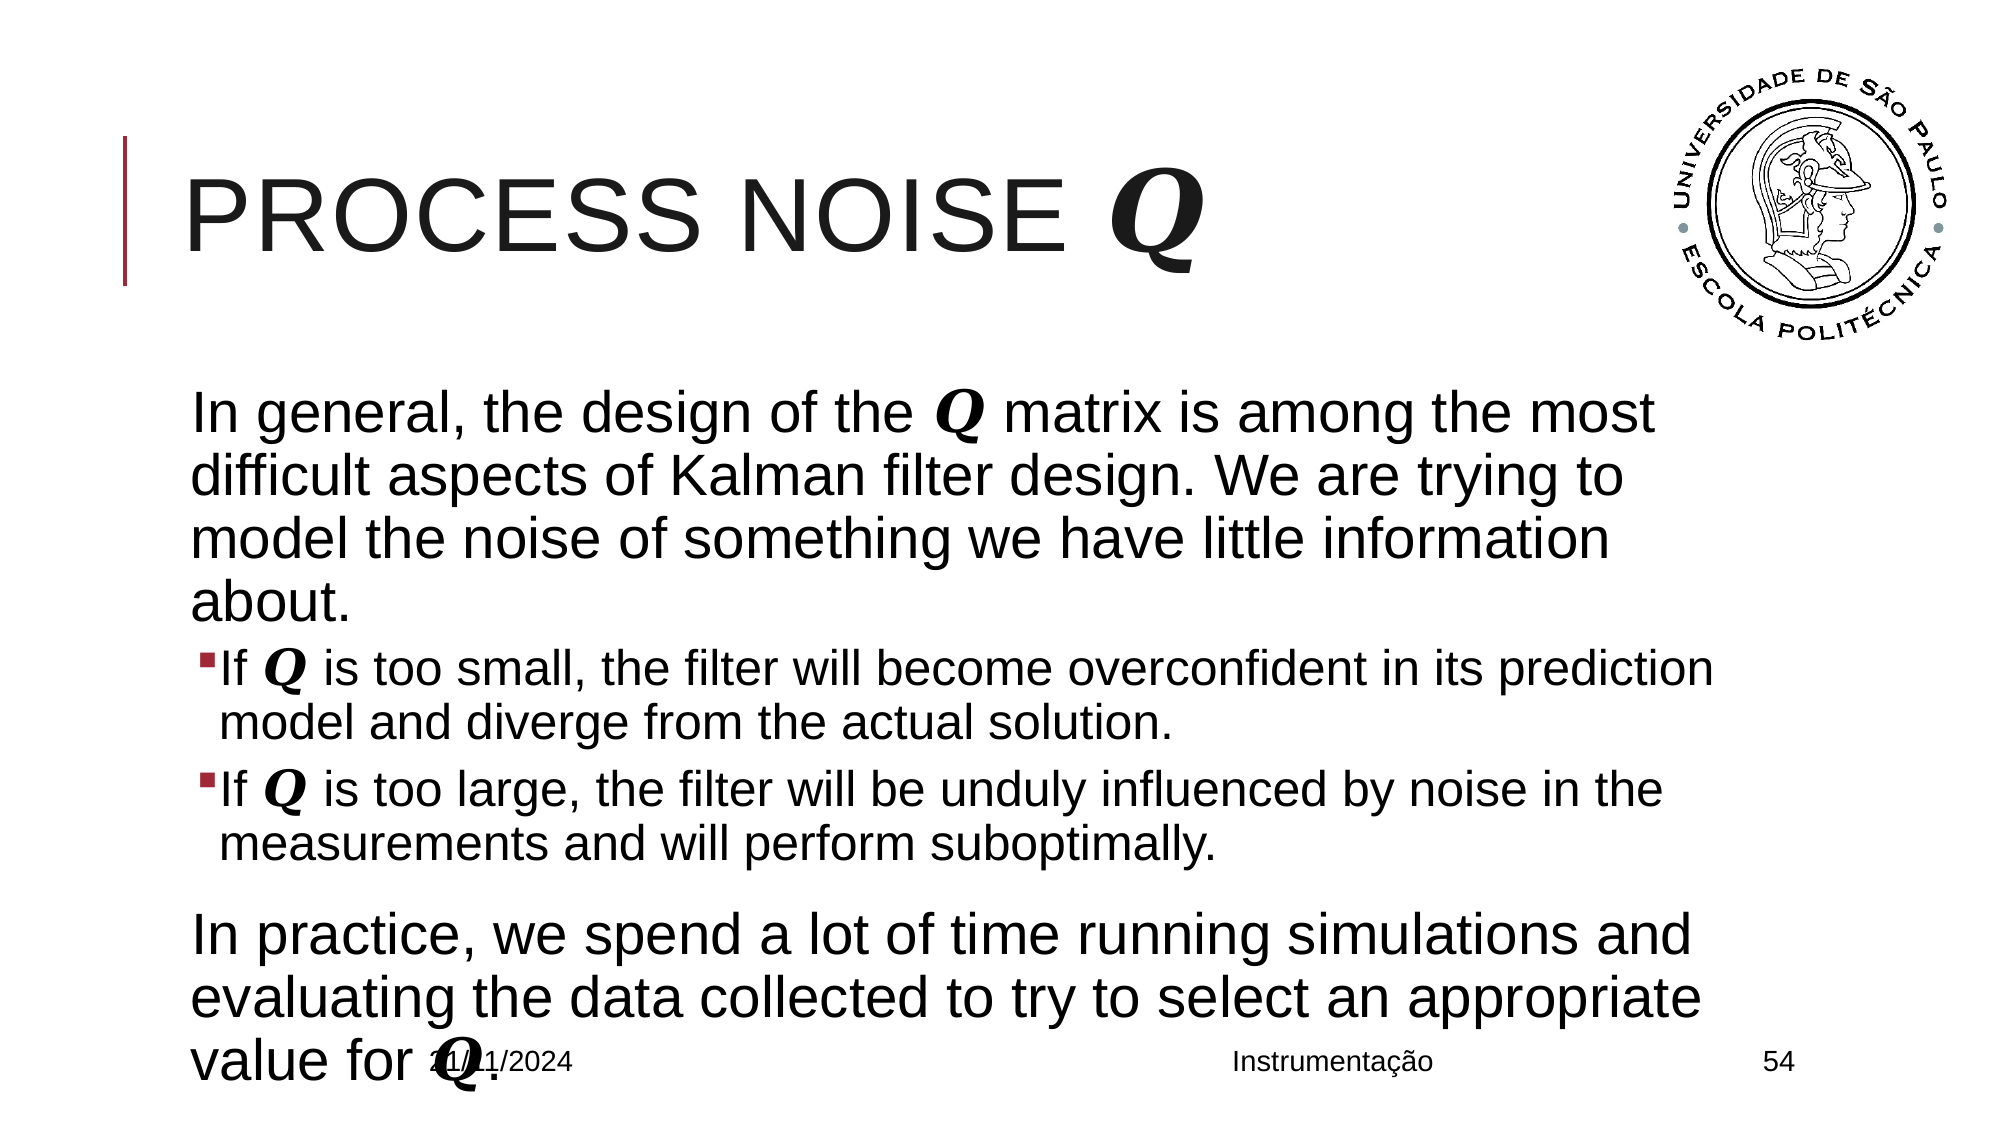

# Process noise 𝑸
In general, the design of the 𝑸 matrix is among the most difficult aspects of Kalman filter design. We are trying to model the noise of something we have little information about.
If 𝑸 is too small, the filter will become overconfident in its prediction model and diverge from the actual solution.
If 𝑸 is too large, the filter will be unduly influenced by noise in the measurements and will perform suboptimally.
In practice, we spend a lot of time running simulations and evaluating the data collected to try to select an appropriate value for 𝑸.